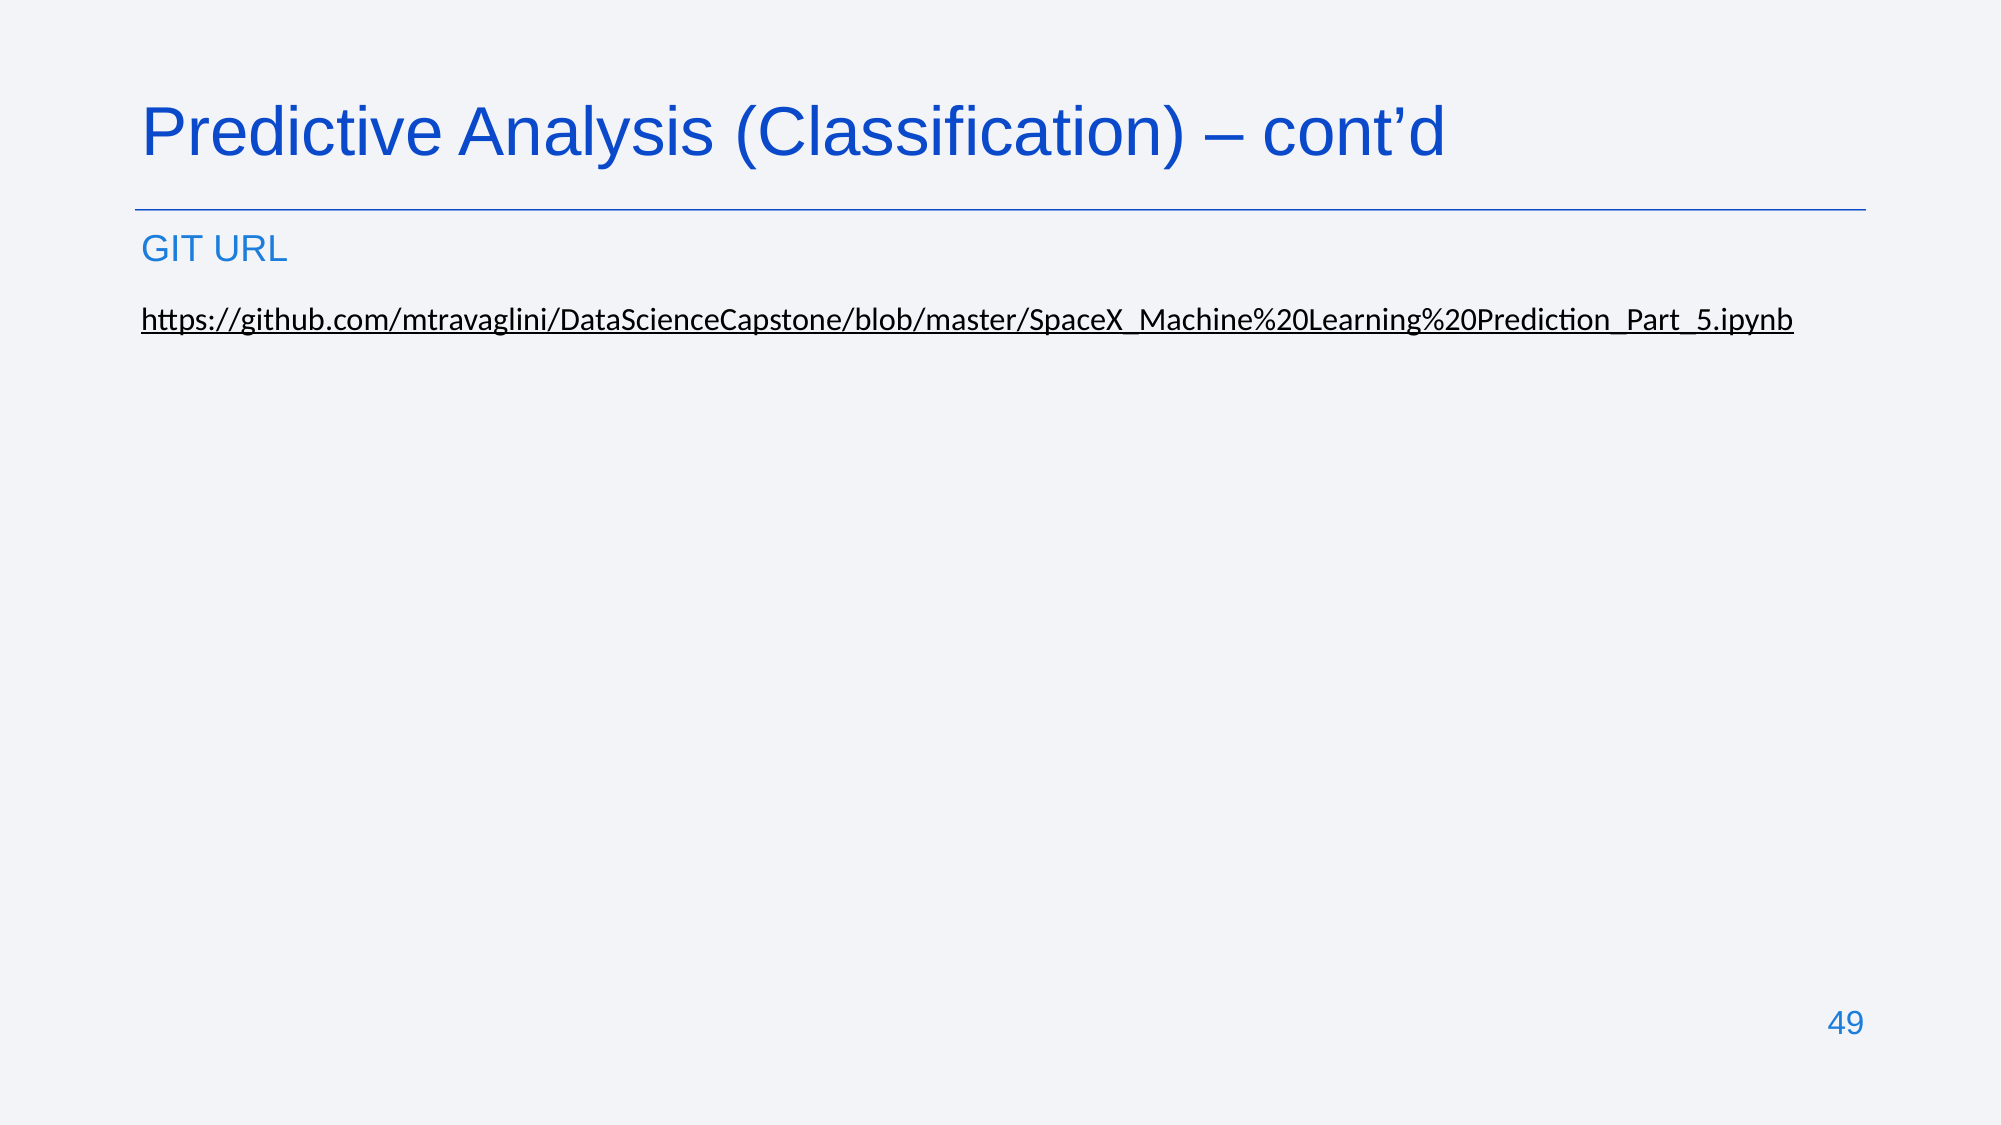

Predictive Analysis (Classification) – cont’d
GIT URL
https://github.com/mtravaglini/DataScienceCapstone/blob/master/SpaceX_Machine%20Learning%20Prediction_Part_5.ipynb

49